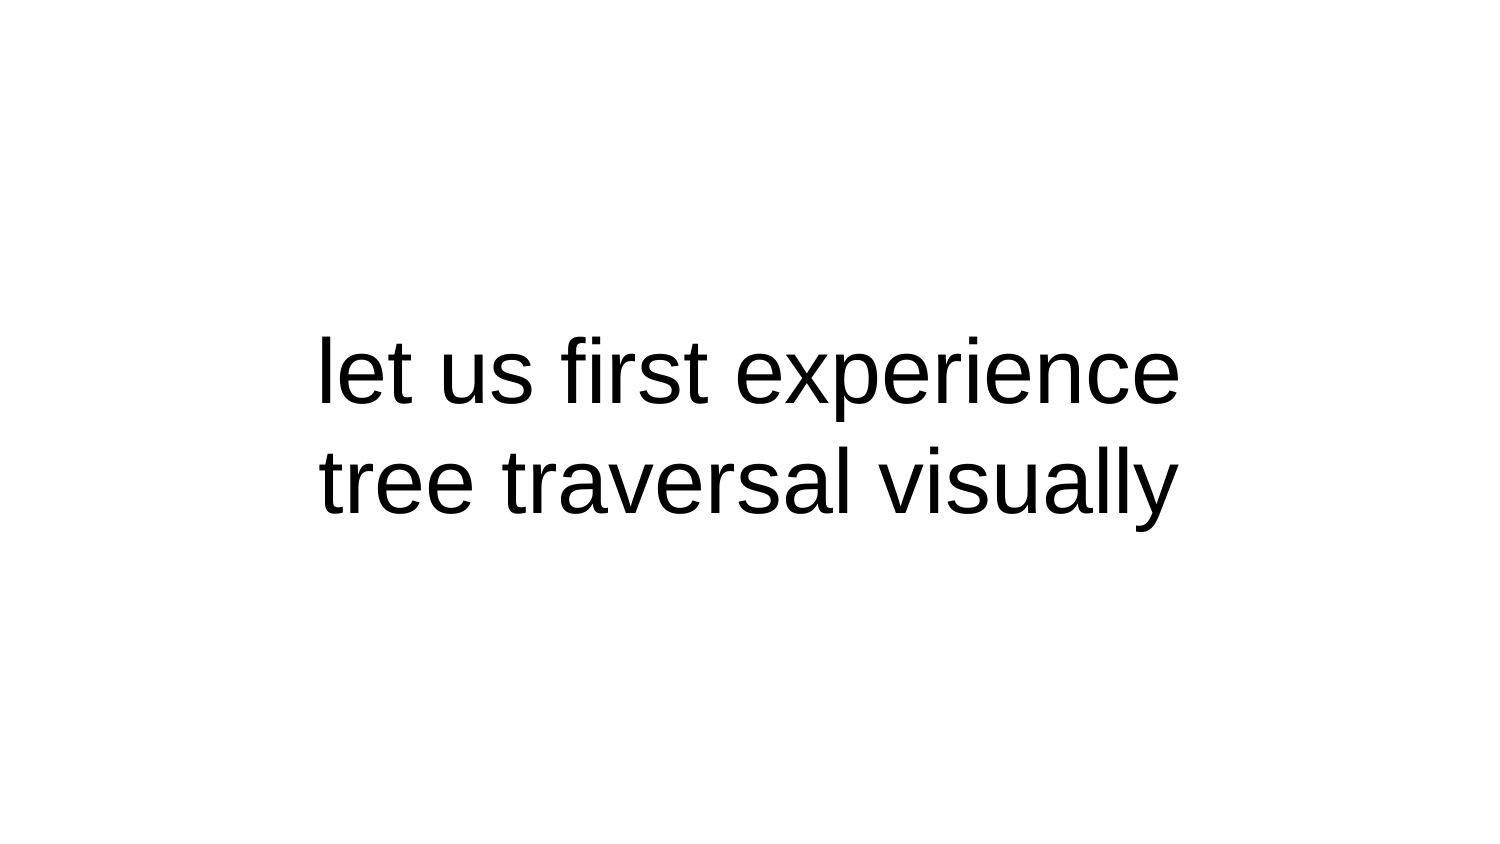

# let us first experience tree traversal visually